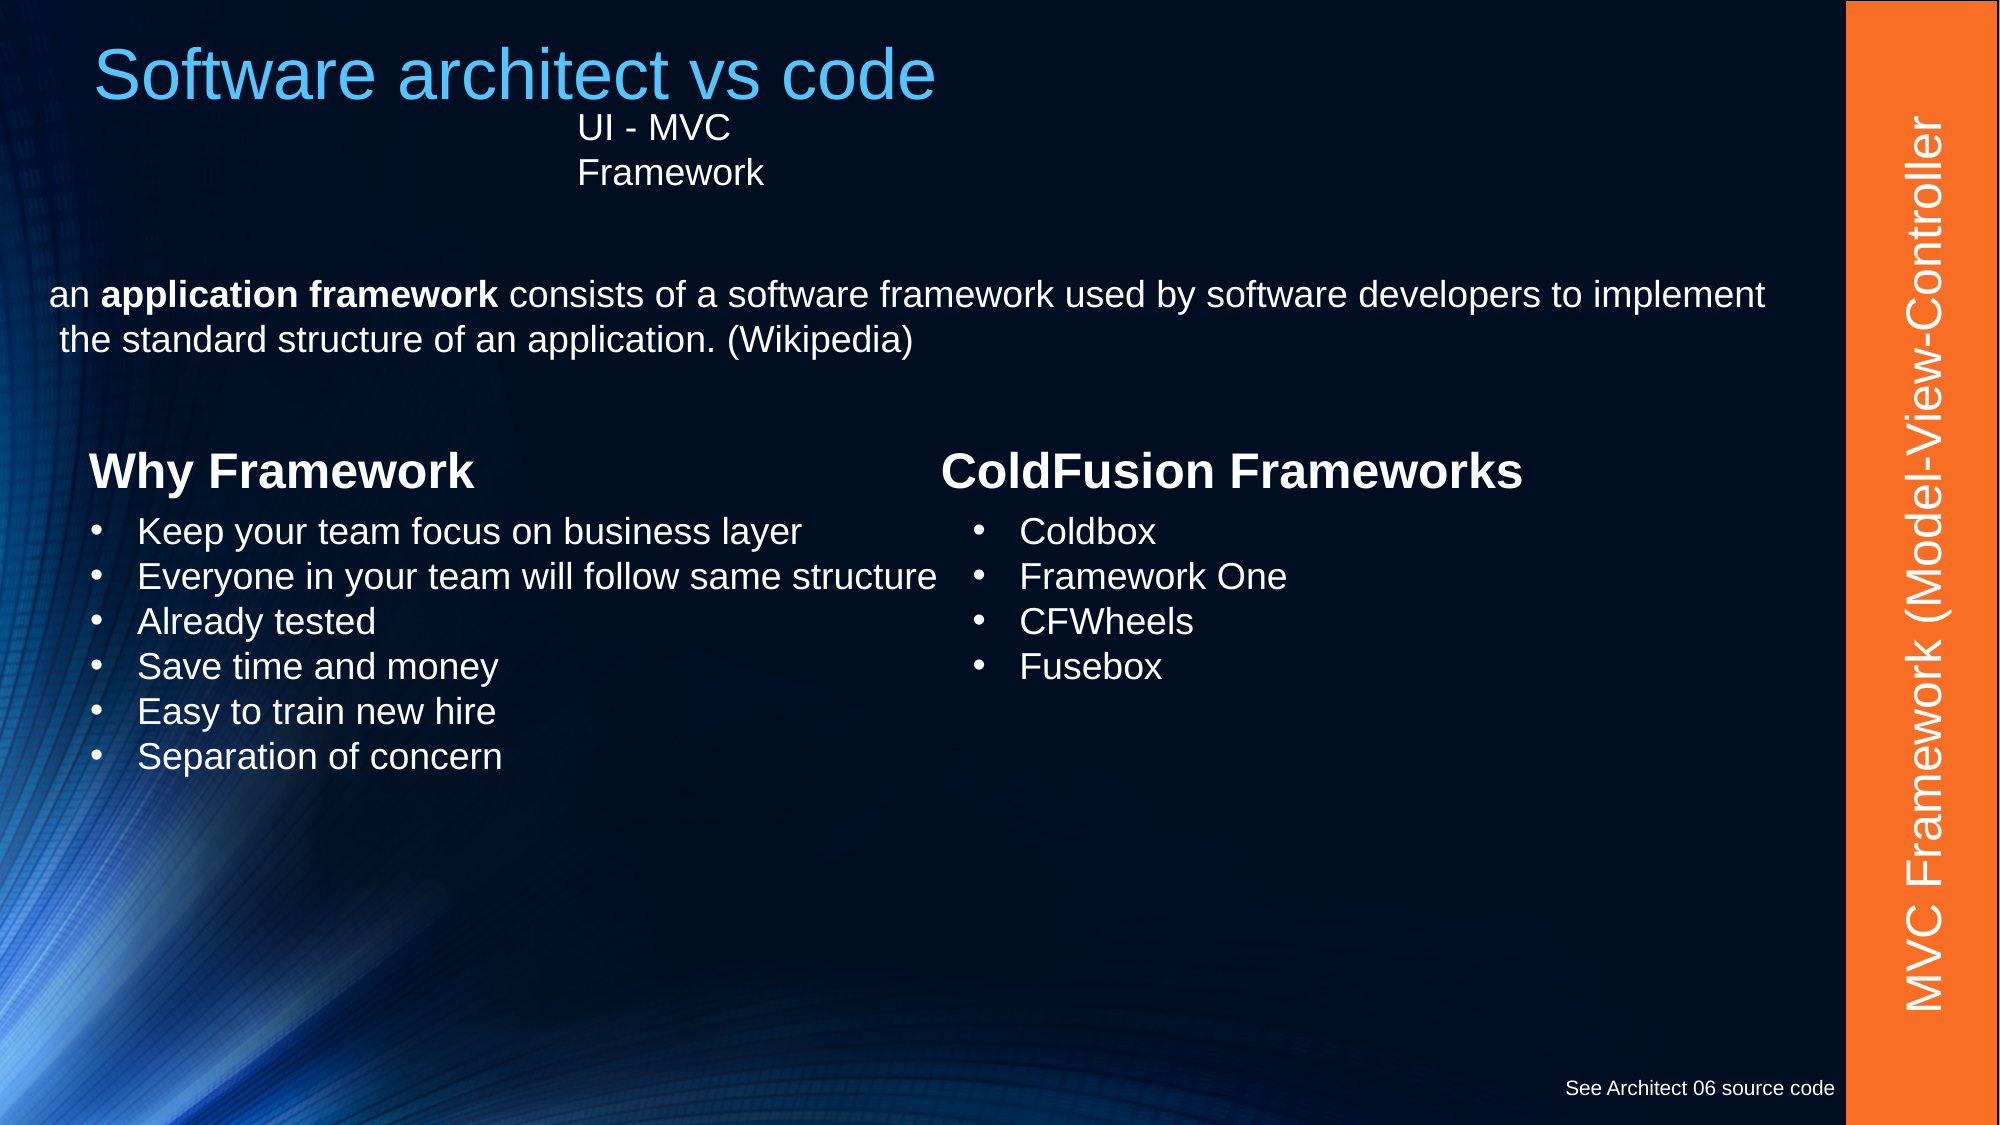

Software architect vs code
UI - MVC Framework
an application framework consists of a software framework used by software developers to implement
 the standard structure of an application. (Wikipedia)
Why Framework
ColdFusion Frameworks
Keep your team focus on business layer
Everyone in your team will follow same structure
Already tested
Save time and money
Easy to train new hire
Separation of concern
Coldbox
Framework One
CFWheels
Fusebox
MVC Framework (Model-View-Controller
See Architect 06 source code